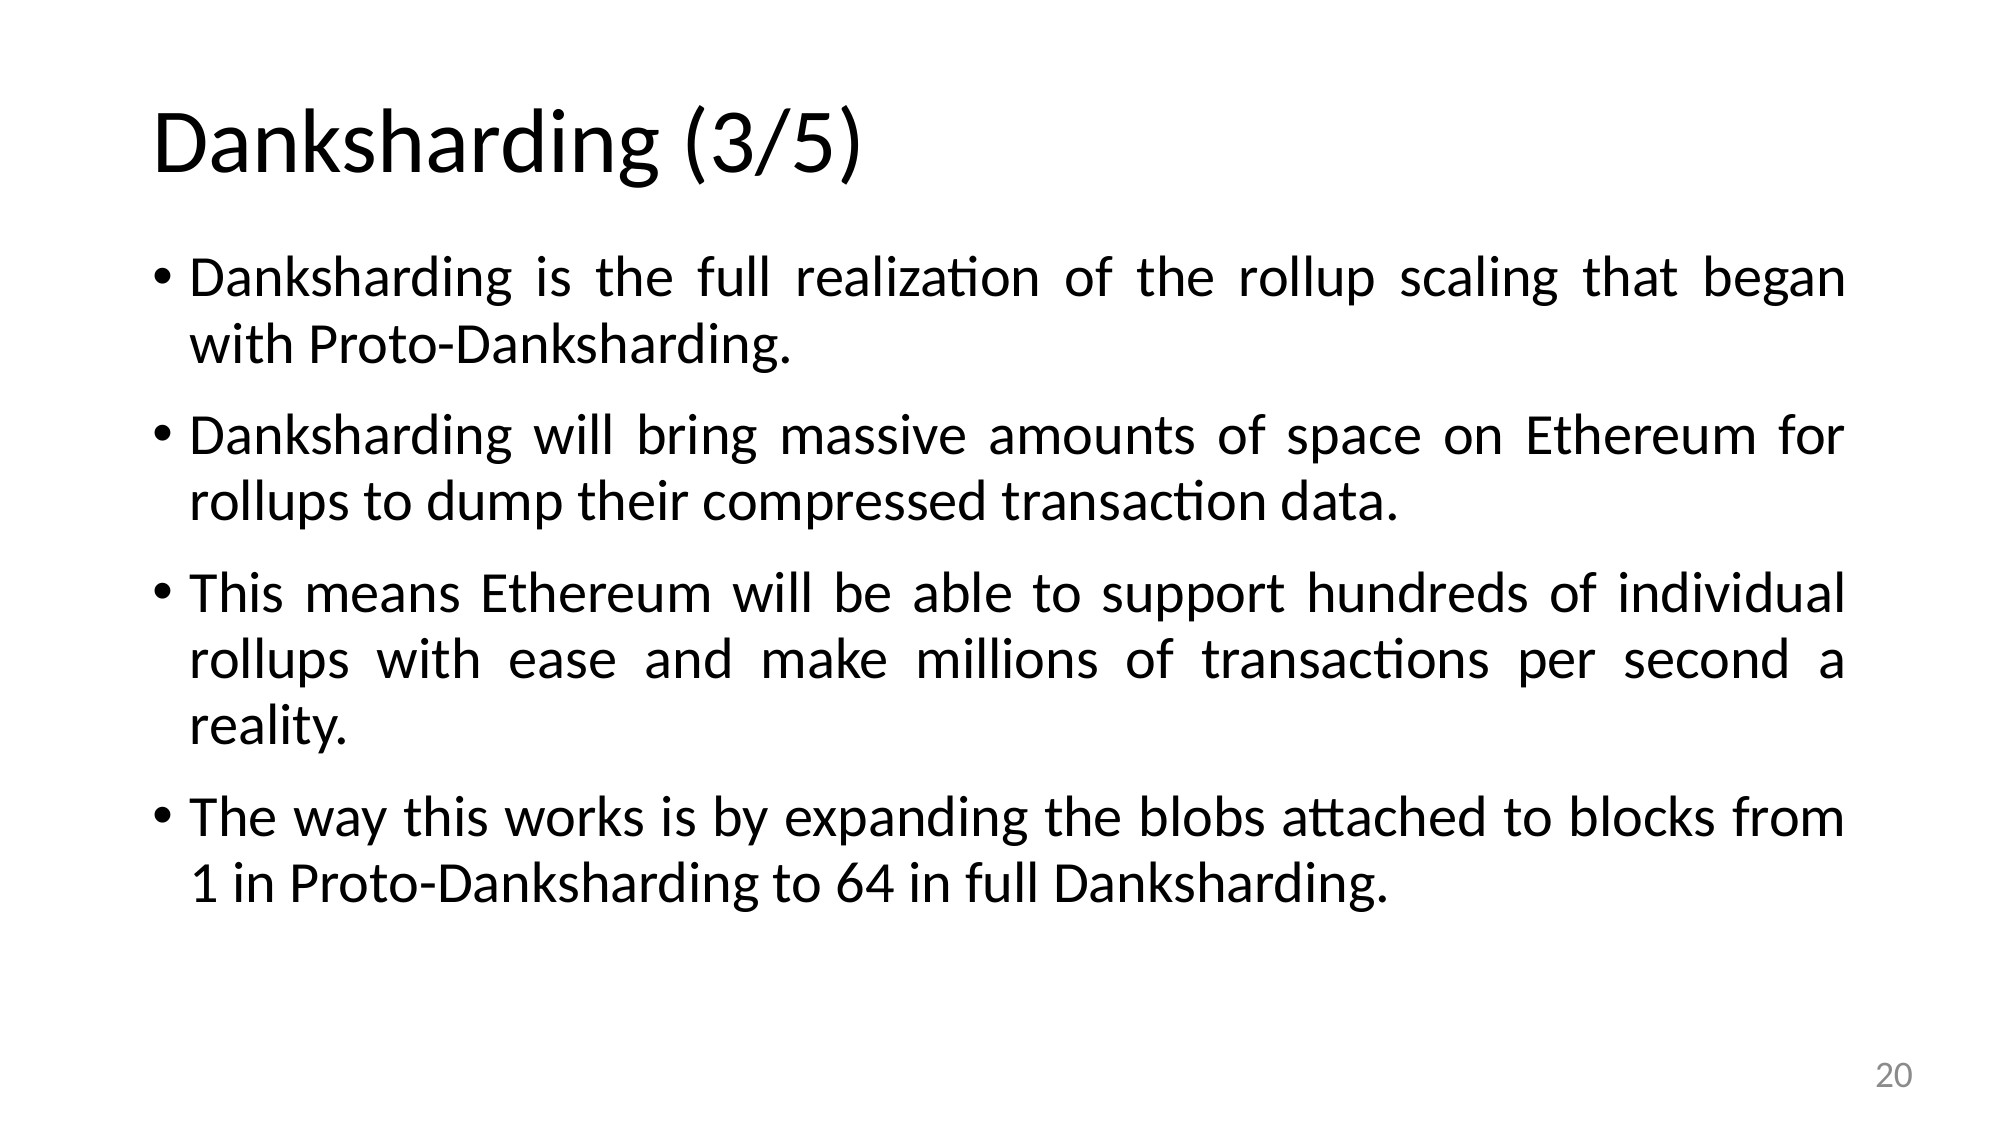

# Danksharding (3/5)
Danksharding is the full realization of the rollup scaling that began with Proto-Danksharding.
Danksharding will bring massive amounts of space on Ethereum for rollups to dump their compressed transaction data.
This means Ethereum will be able to support hundreds of individual rollups with ease and make millions of transactions per second a reality.
The way this works is by expanding the blobs attached to blocks from 1 in Proto-Danksharding to 64 in full Danksharding.
20